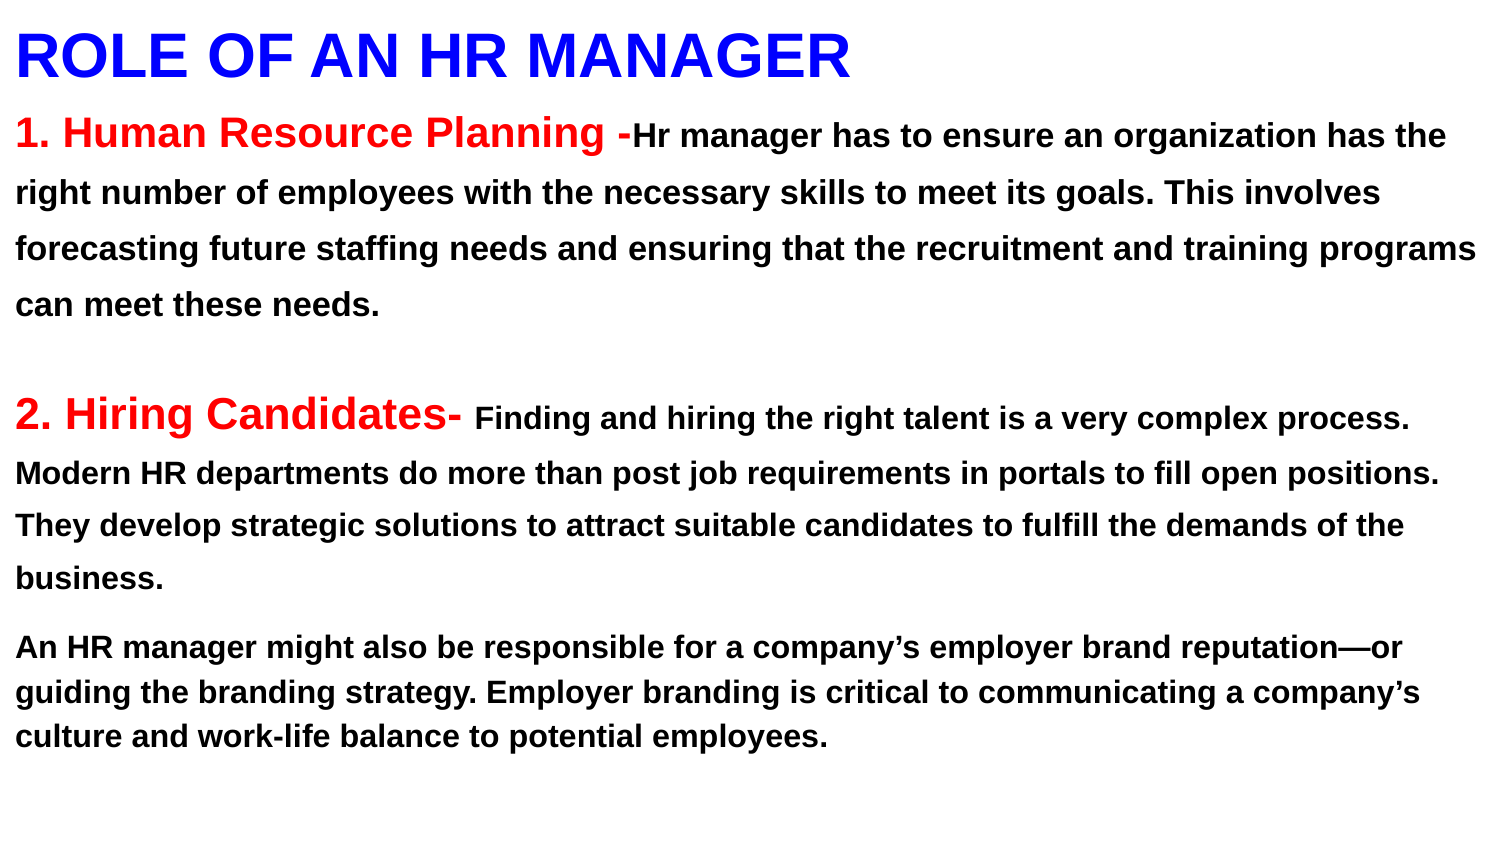

# ROLE OF AN HR MANAGER
1. Human Resource Planning -Hr manager has to ensure an organization has the right number of employees with the necessary skills to meet its goals. This involves forecasting future staffing needs and ensuring that the recruitment and training programs can meet these needs.
2. Hiring Candidates- Finding and hiring the right talent is a very complex process. Modern HR departments do more than post job requirements in portals to fill open positions. They develop strategic solutions to attract suitable candidates to fulfill the demands of the business.
An HR manager might also be responsible for a company’s employer brand reputation—or guiding the branding strategy. Employer branding is critical to communicating a company’s culture and work-life balance to potential employees.